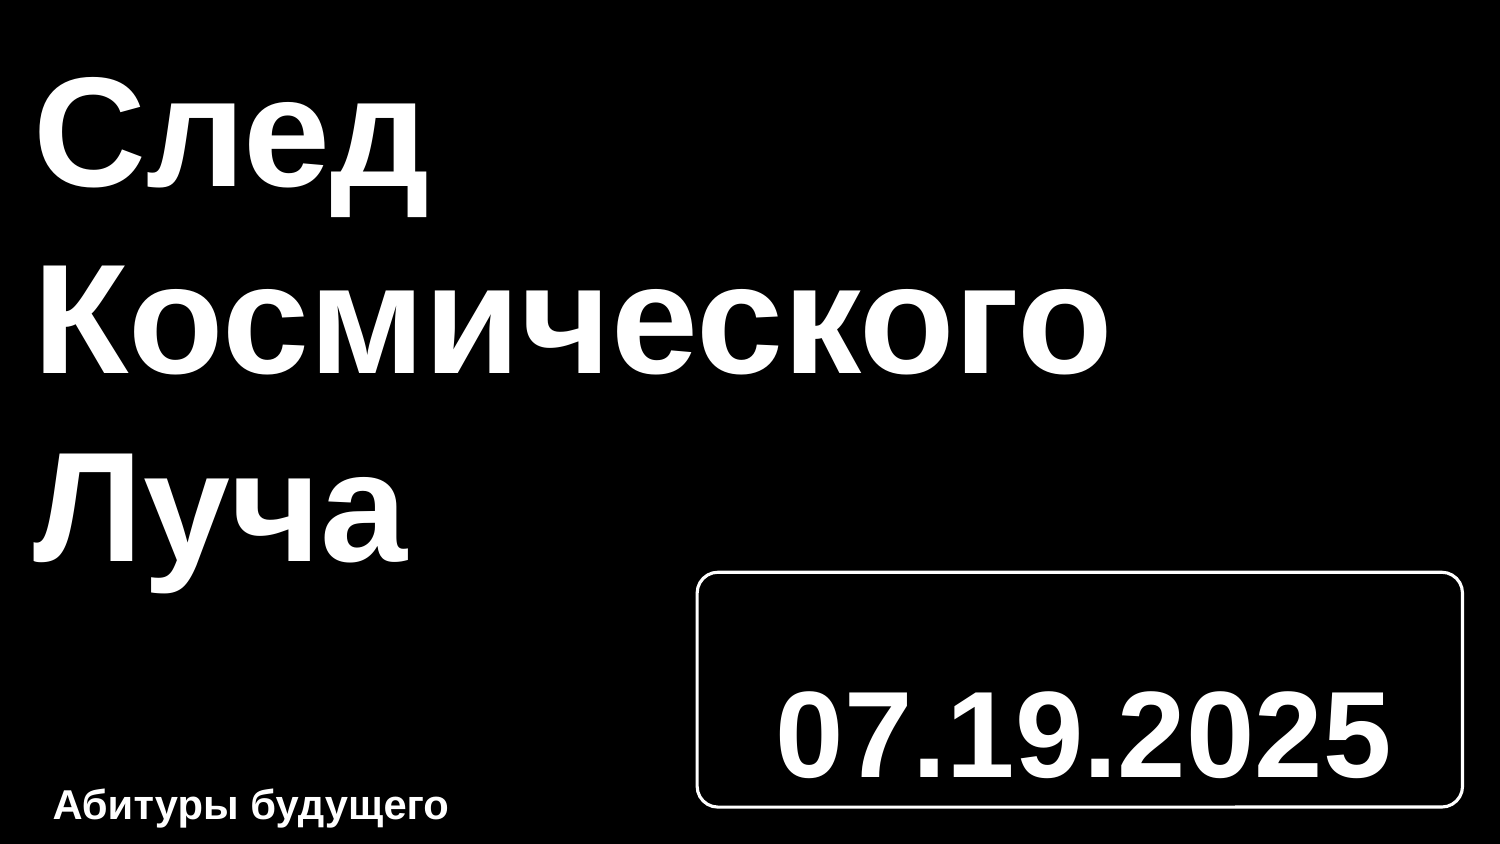

# След Космического Луча
07.19.2025
Абитуры будущего